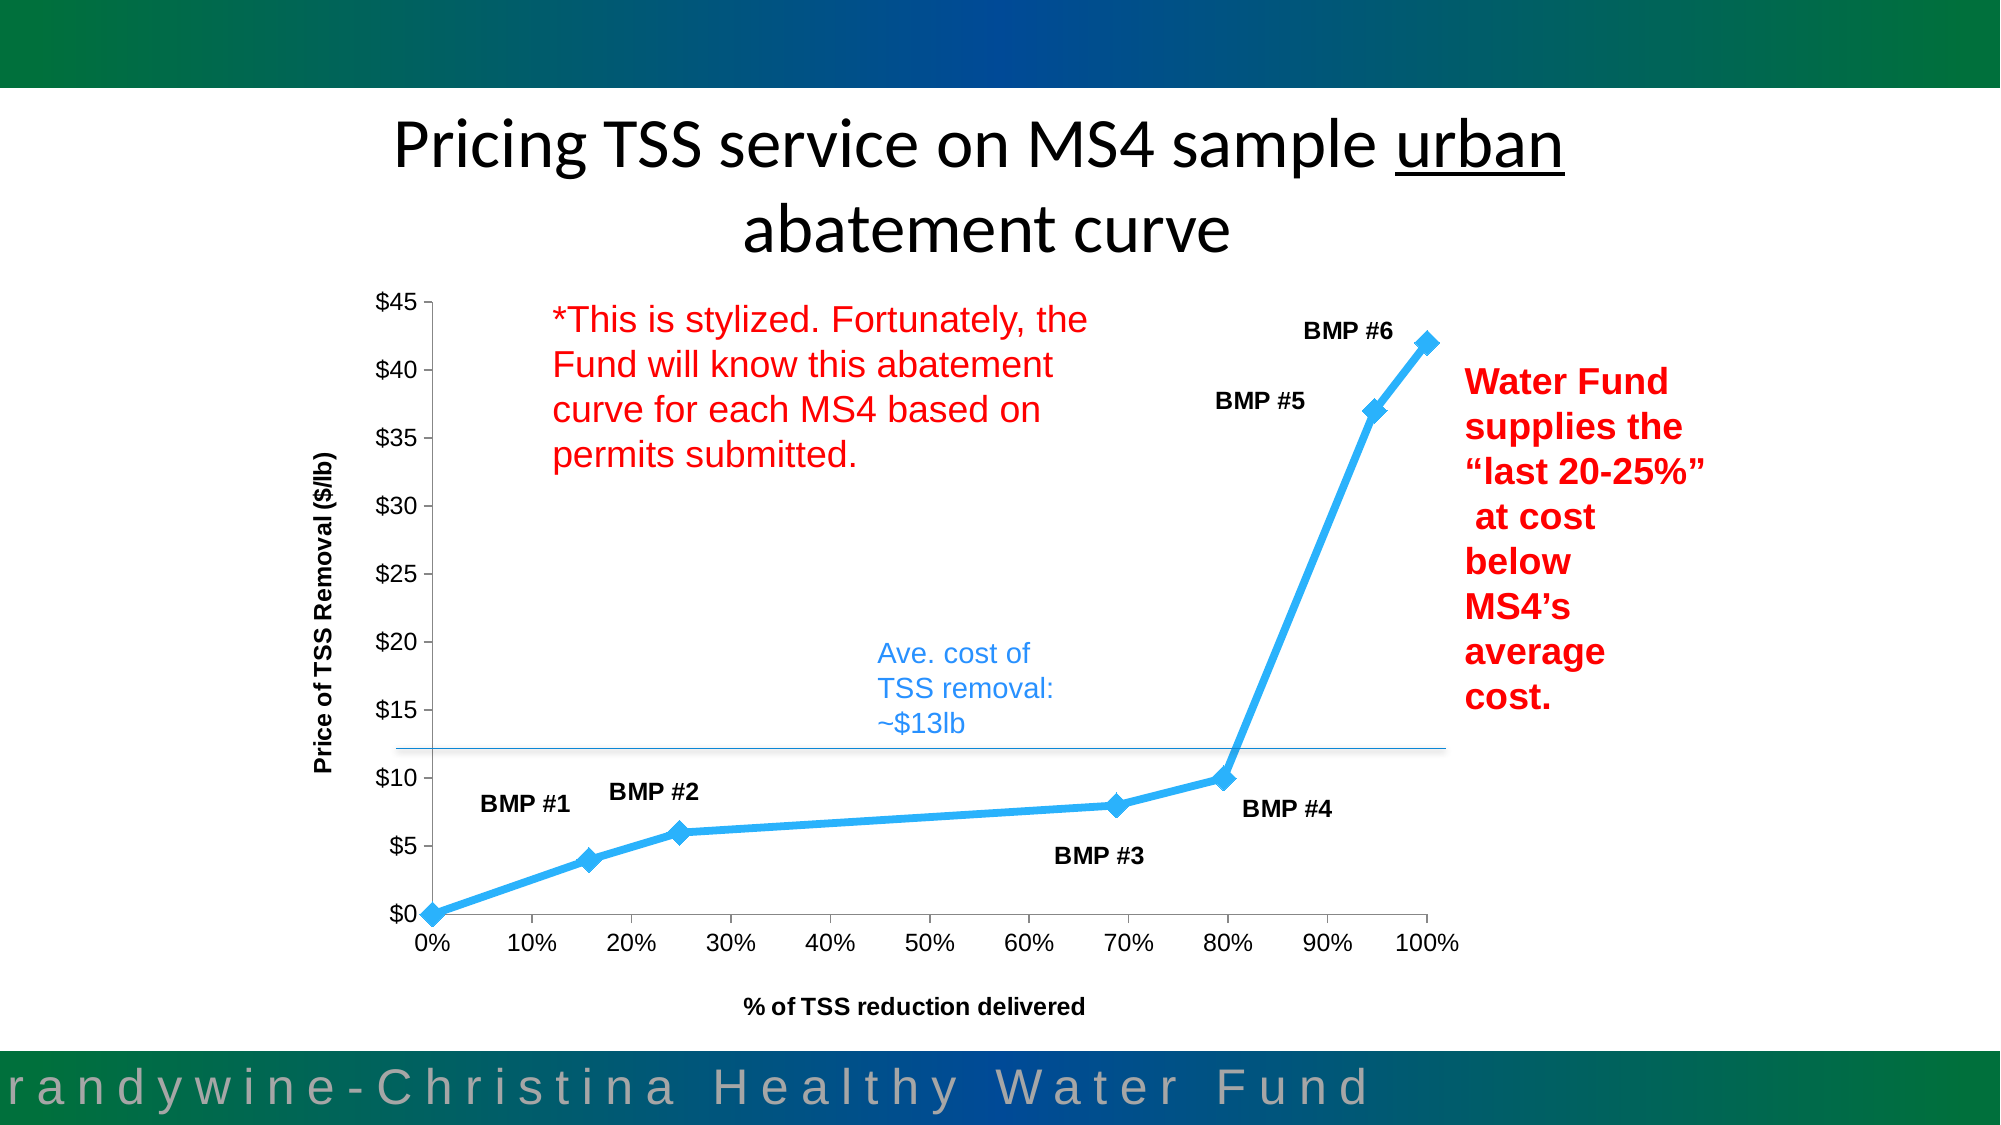

# Pricing TSS service on MS4 sample urban abatement curve

### Chart

| Category |  |
|---|---|
*This is stylized. Fortunately, the Fund will know this abatement curve for each MS4 based on permits submitted.
Water Fund
supplies the
“last 20-25%”
 at cost below
MS4’s  average
cost.
Ave. cost of TSS removal: ~$13lb